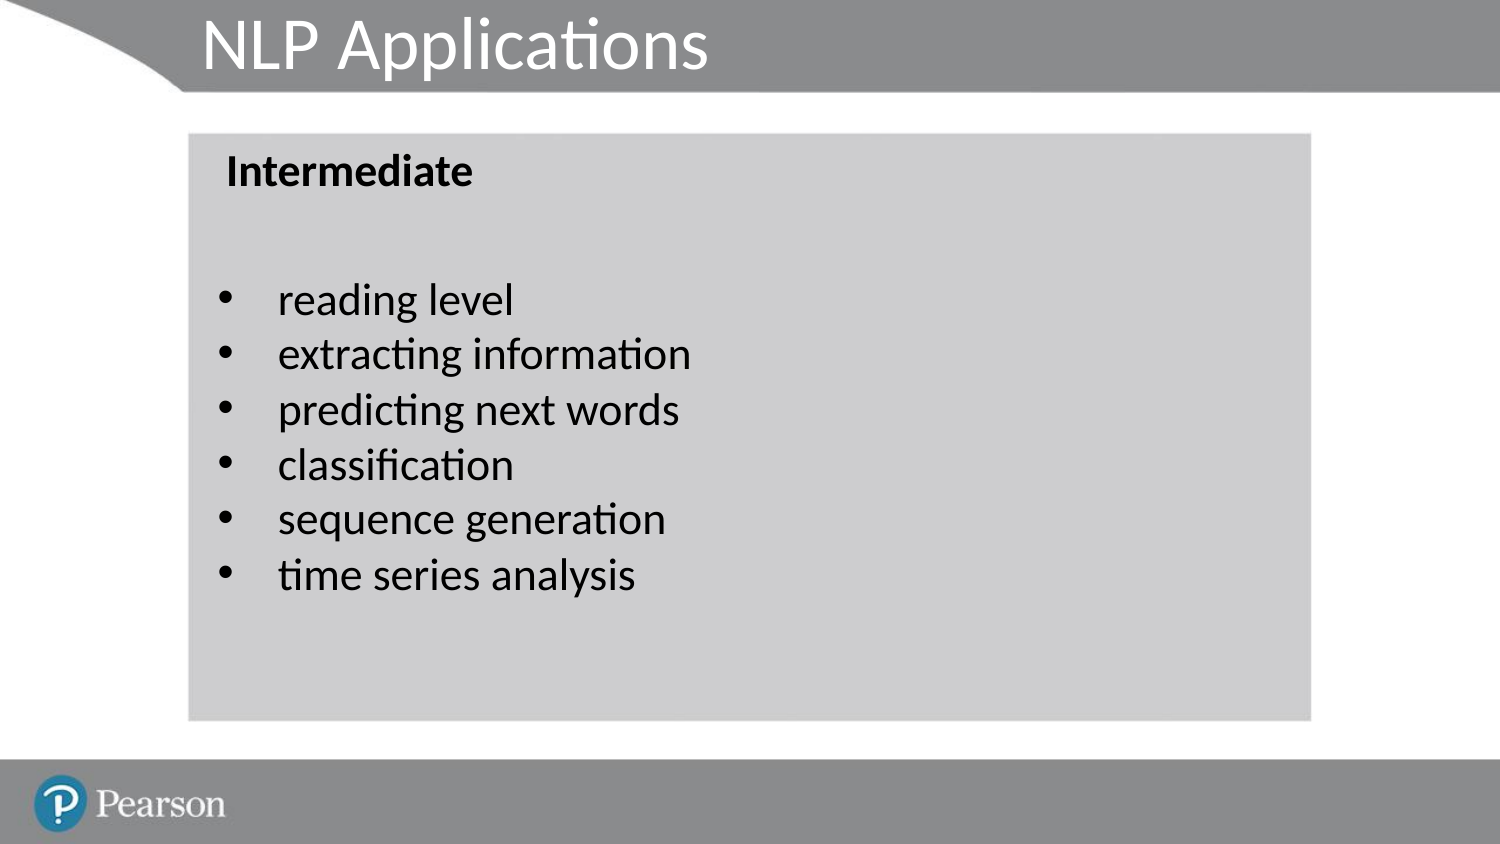

NLP Applications
Intermediate

reading level
extracting information
predicting next words
classification
sequence generation
time series analysis